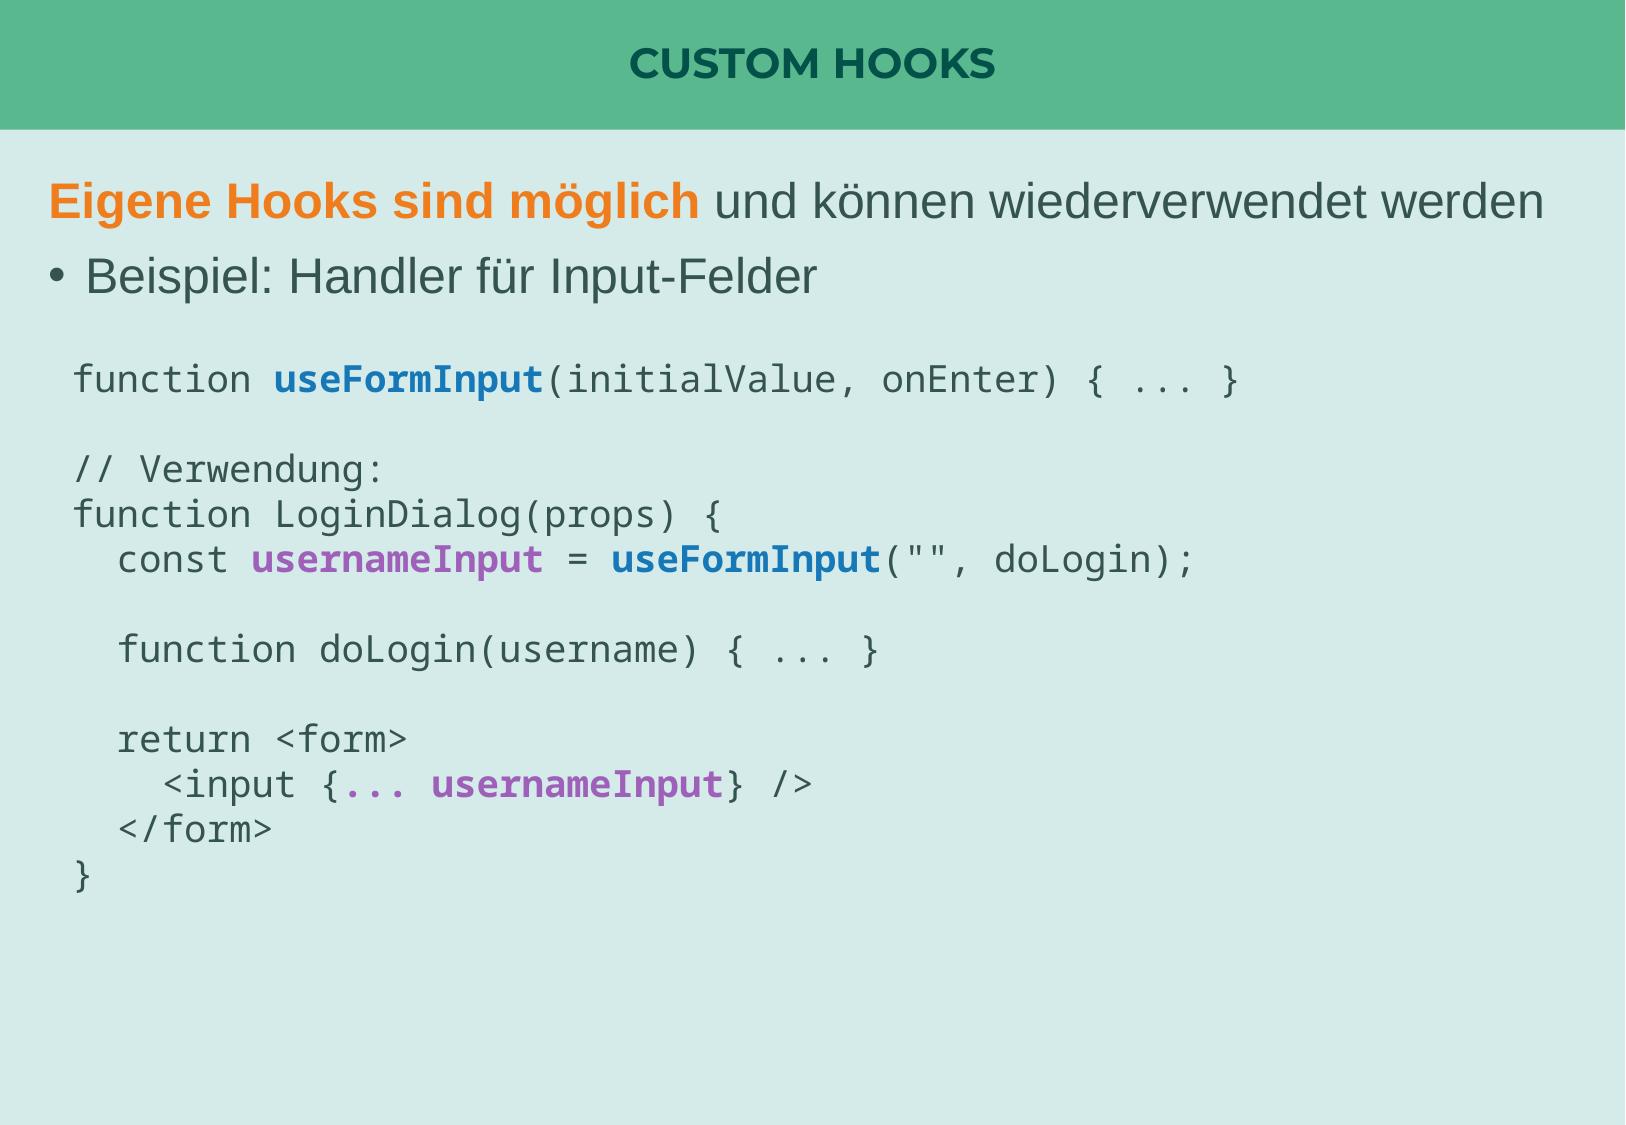

# Custom Hooks
Eigene Hooks sind möglich und können wiederverwendet werden
Beispiel: Handler für Input-Felder
function useFormInput(initialValue, onEnter) { ... }

// Verwendung:
function LoginDialog(props) {
  const usernameInput = useFormInput("", doLogin);

  function doLogin(username) { ... }

  return <form>
    <input {... usernameInput} />
  </form>
}